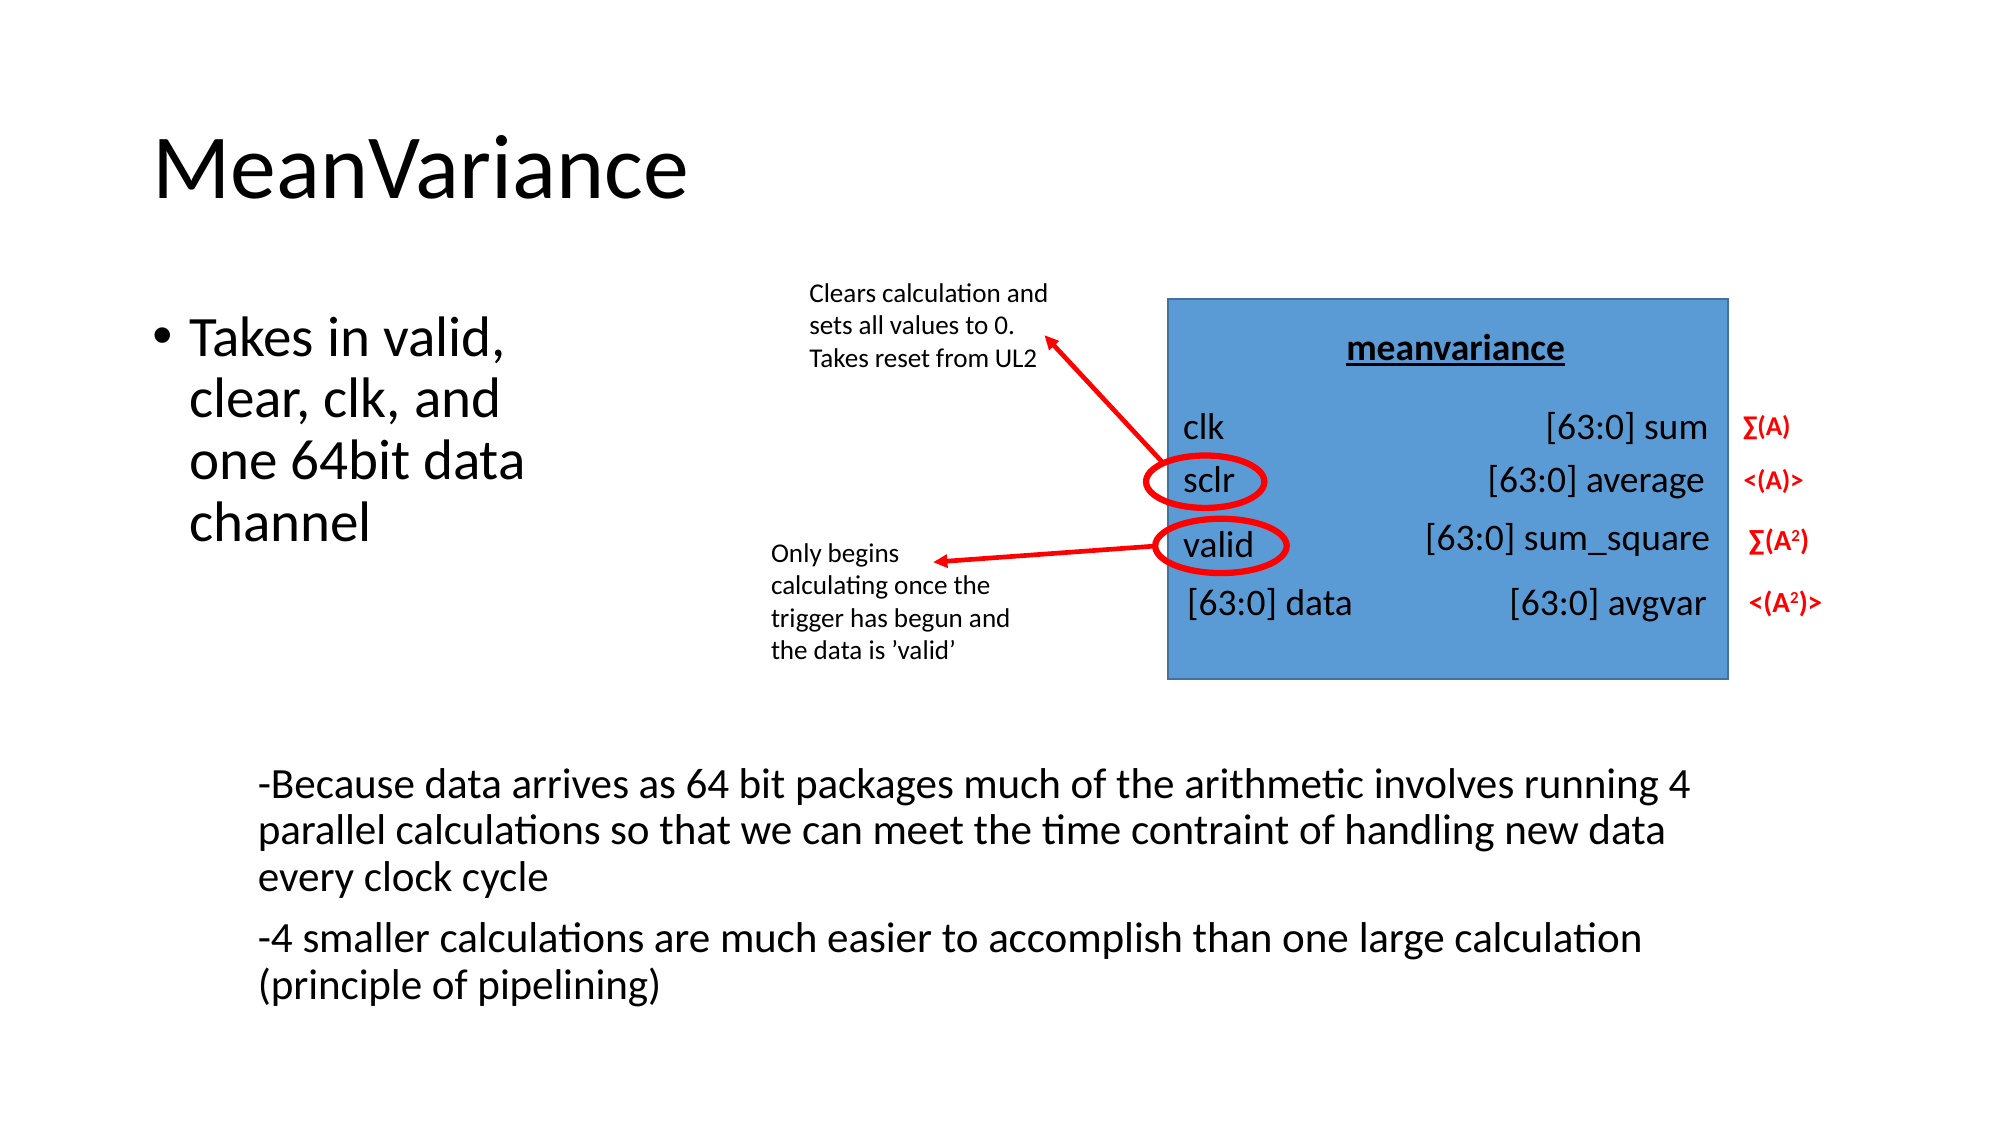

# MeanVariance
Clears calculation and sets all values to 0.
Takes reset from UL2
Takes in valid, clear, clk, and one 64bit data channel

meanvariance
clk
[63:0] sum
∑(A)
sclr
[63:0] average
<(A)>

[63:0] sum_square
valid
∑(A2)

Only begins calculating once the trigger has begun and the data is ’valid’
[63:0] data
[63:0] avgvar
<(A2)>
-Because data arrives as 64 bit packages much of the arithmetic involves running 4 parallel calculations so that we can meet the time contraint of handling new data every clock cycle
-4 smaller calculations are much easier to accomplish than one large calculation (principle of pipelining)